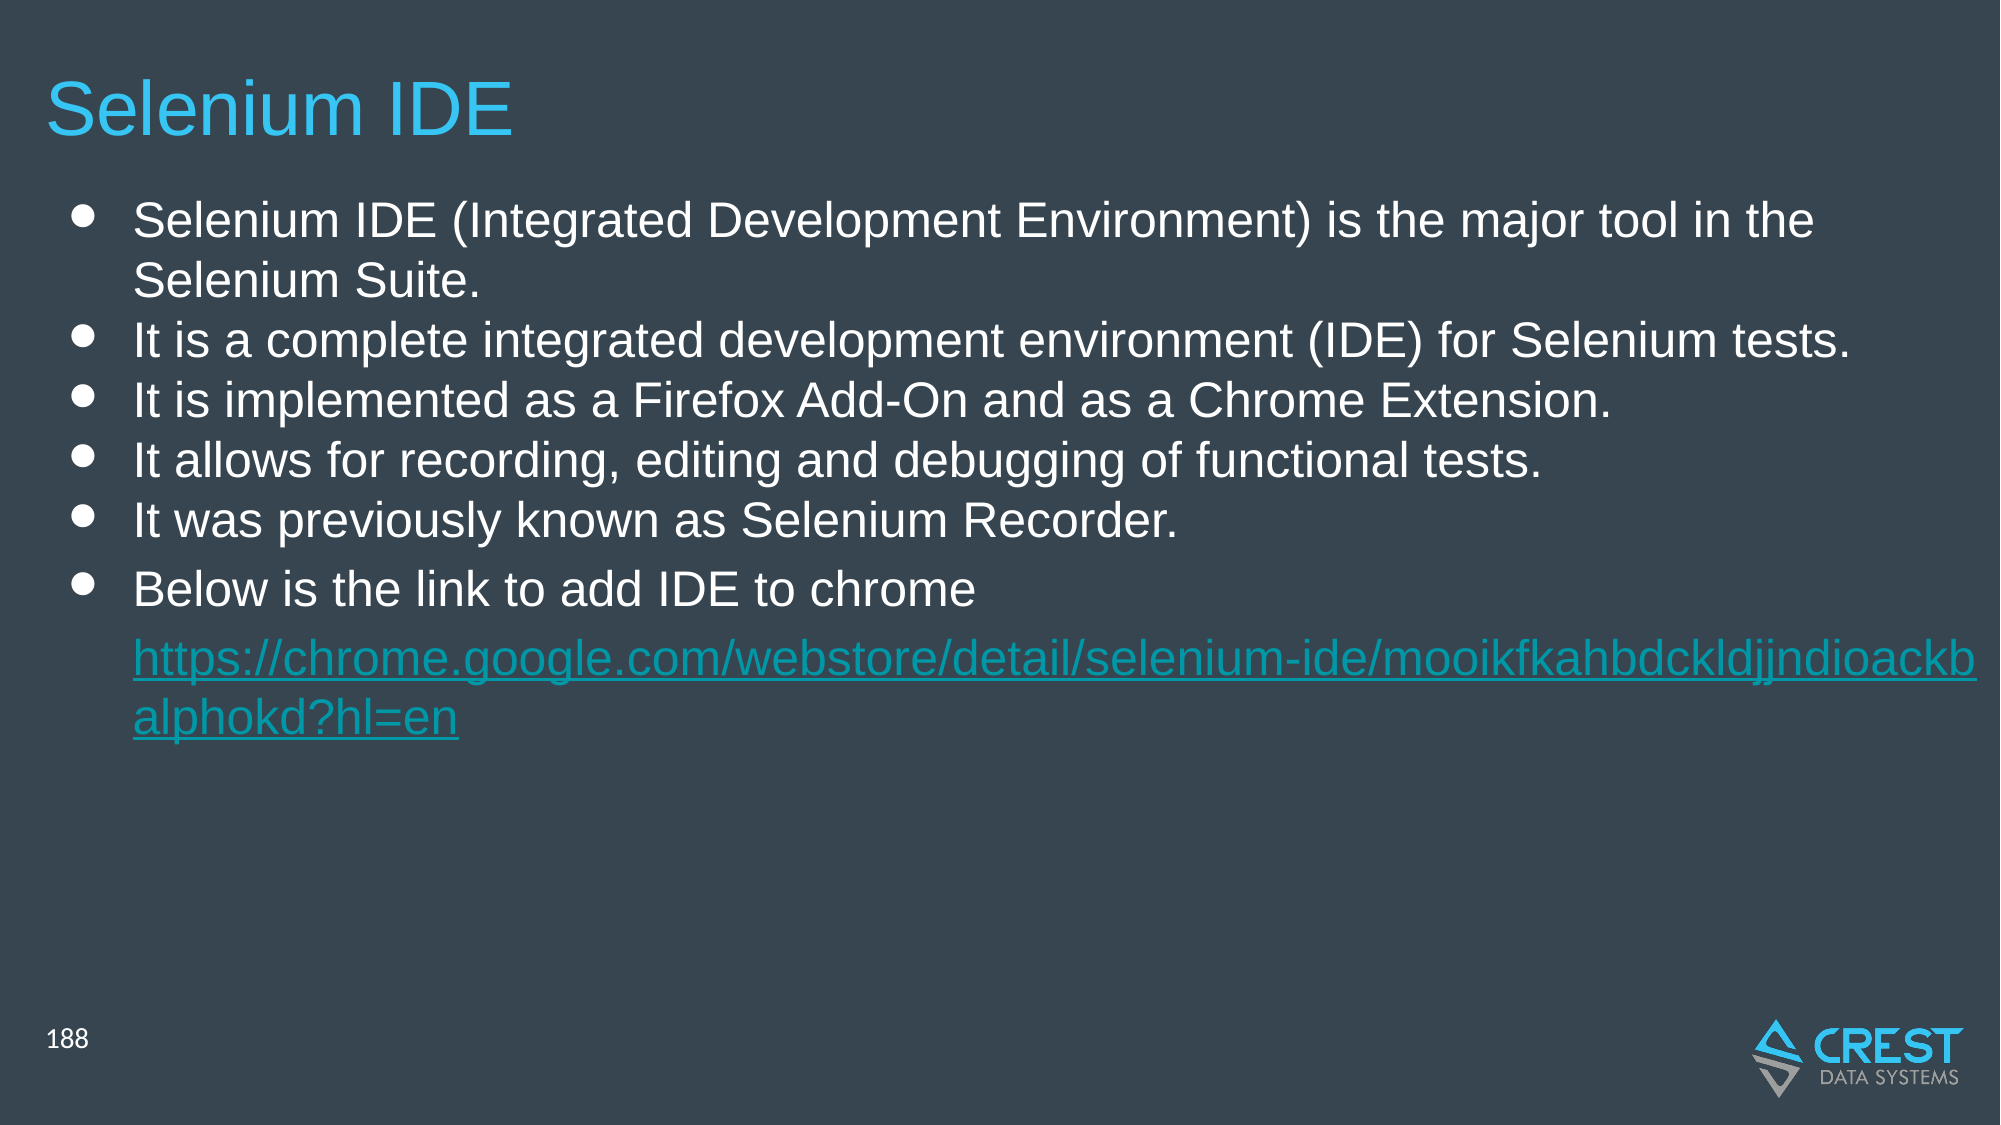

# Selenium IDE
Selenium IDE (Integrated Development Environment) is the major tool in the Selenium Suite.
It is a complete integrated development environment (IDE) for Selenium tests.
It is implemented as a Firefox Add-On and as a Chrome Extension.
It allows for recording, editing and debugging of functional tests.
It was previously known as Selenium Recorder.
Below is the link to add IDE to chrome https://chrome.google.com/webstore/detail/selenium-ide/mooikfkahbdckldjjndioackbalphokd?hl=en
188